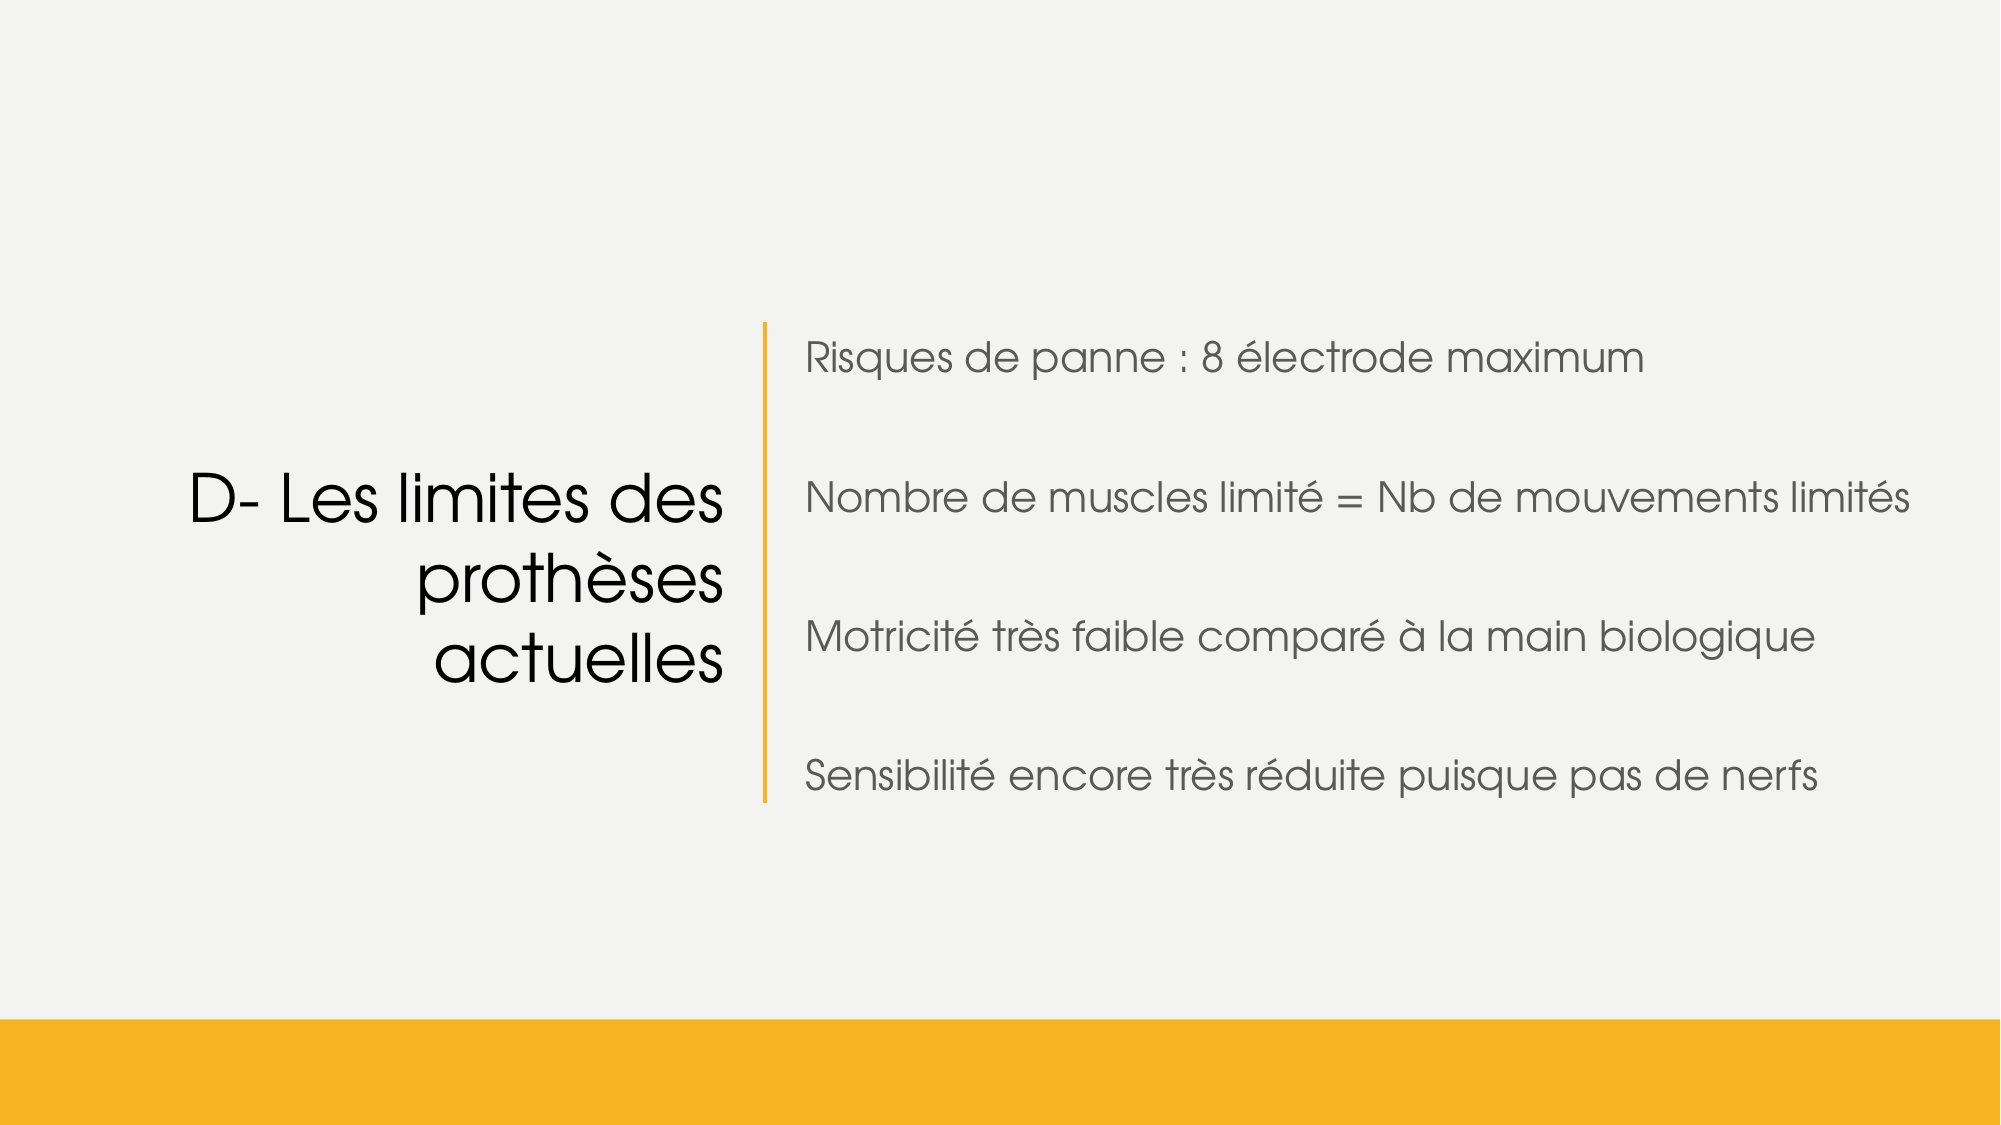

Risques de panne : 8 électrode maximum

Nombre de muscles limité = Nb de mouvements limités

Motricité très faible comparé à la main biologique

Sensibilité encore très réduite puisque pas de nerfs
D- Les limites des prothèses actuelles